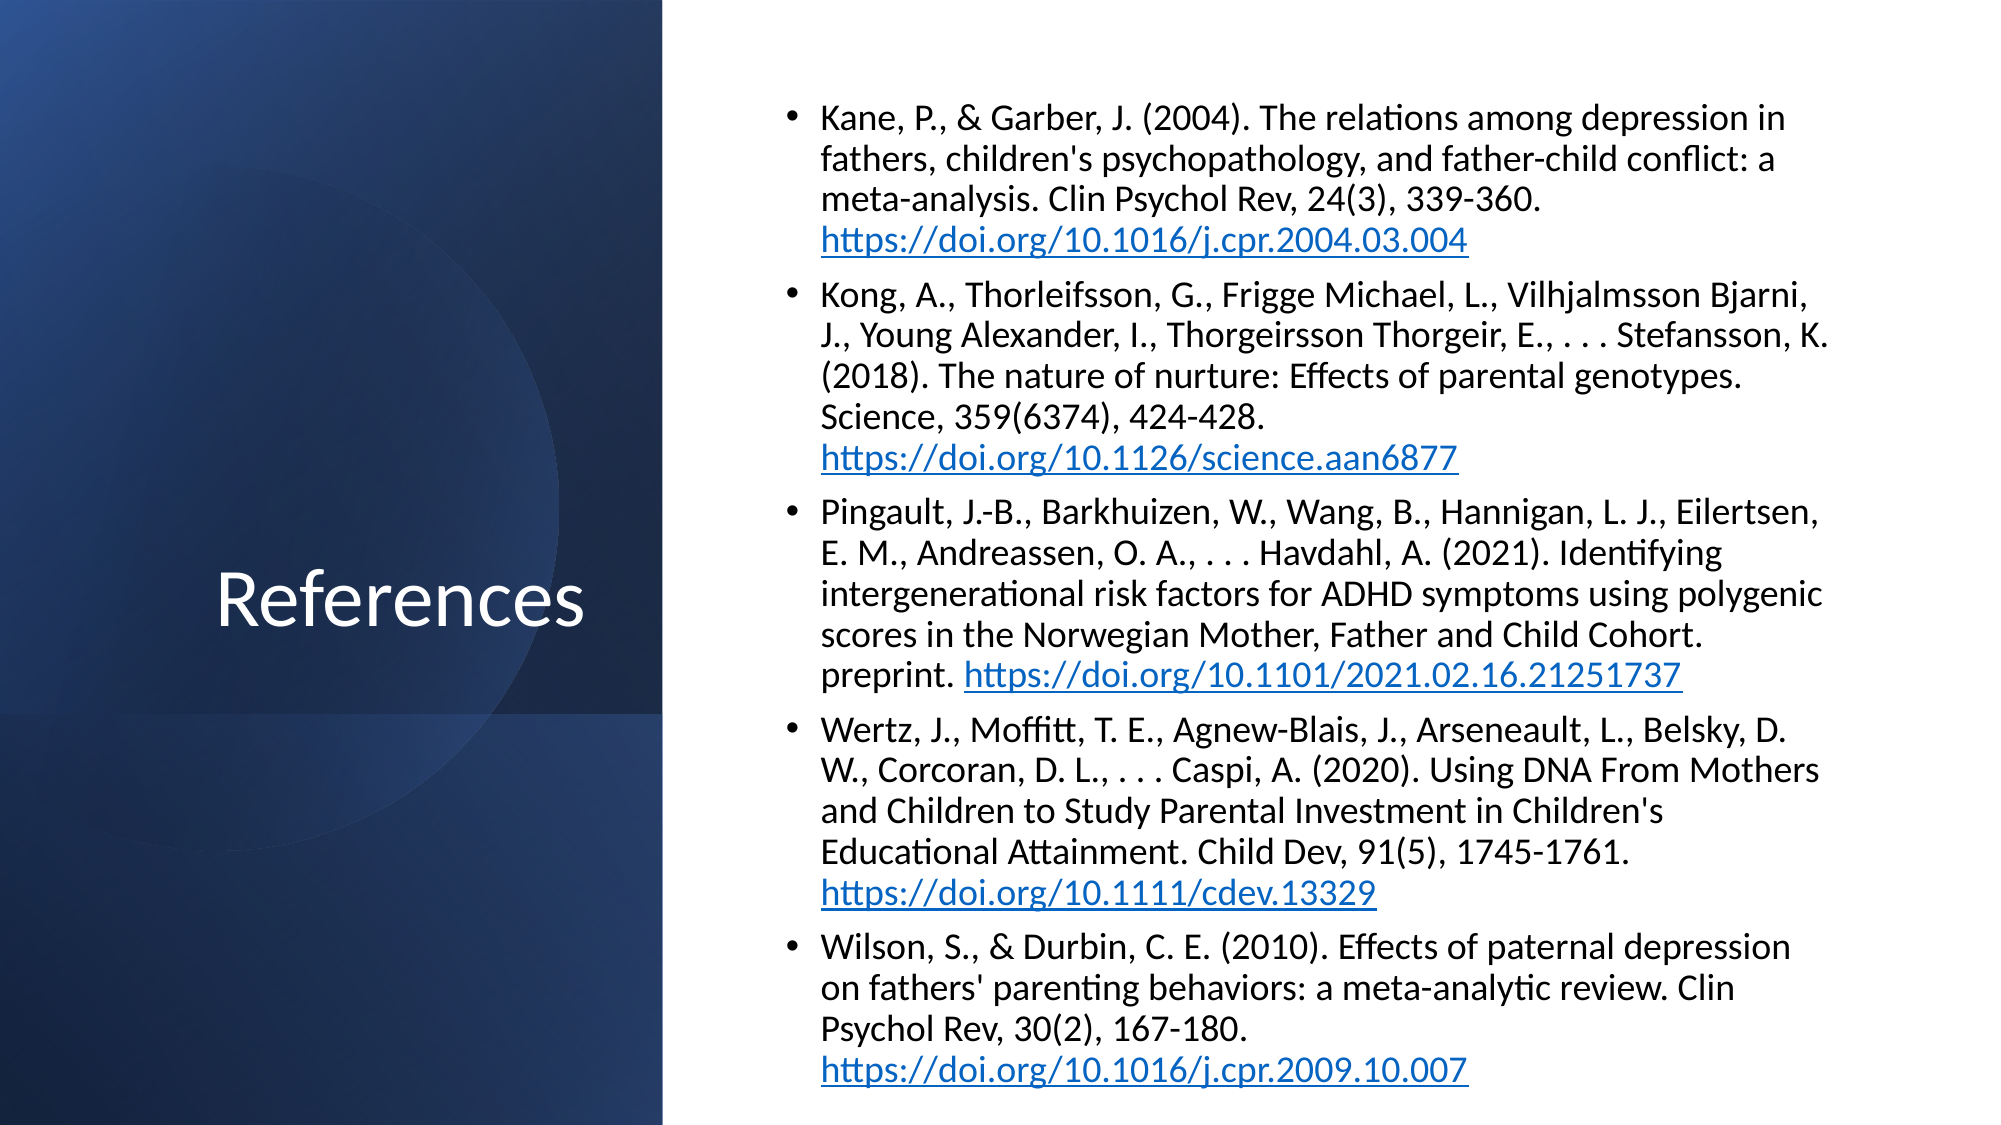

Kane, P., & Garber, J. (2004). The relations among depression in fathers, children's psychopathology, and father-child conflict: a meta-analysis. Clin Psychol Rev, 24(3), 339-360. https://doi.org/10.1016/j.cpr.2004.03.004
Kong, A., Thorleifsson, G., Frigge Michael, L., Vilhjalmsson Bjarni, J., Young Alexander, I., Thorgeirsson Thorgeir, E., . . . Stefansson, K. (2018). The nature of nurture: Effects of parental genotypes. Science, 359(6374), 424-428. https://doi.org/10.1126/science.aan6877
Pingault, J.-B., Barkhuizen, W., Wang, B., Hannigan, L. J., Eilertsen, E. M., Andreassen, O. A., . . . Havdahl, A. (2021). Identifying intergenerational risk factors for ADHD symptoms using polygenic scores in the Norwegian Mother, Father and Child Cohort. preprint. https://doi.org/10.1101/2021.02.16.21251737
Wertz, J., Moffitt, T. E., Agnew-Blais, J., Arseneault, L., Belsky, D. W., Corcoran, D. L., . . . Caspi, A. (2020). Using DNA From Mothers and Children to Study Parental Investment in Children's Educational Attainment. Child Dev, 91(5), 1745-1761. https://doi.org/10.1111/cdev.13329
Wilson, S., & Durbin, C. E. (2010). Effects of paternal depression on fathers' parenting behaviors: a meta-analytic review. Clin Psychol Rev, 30(2), 167-180. https://doi.org/10.1016/j.cpr.2009.10.007
# References